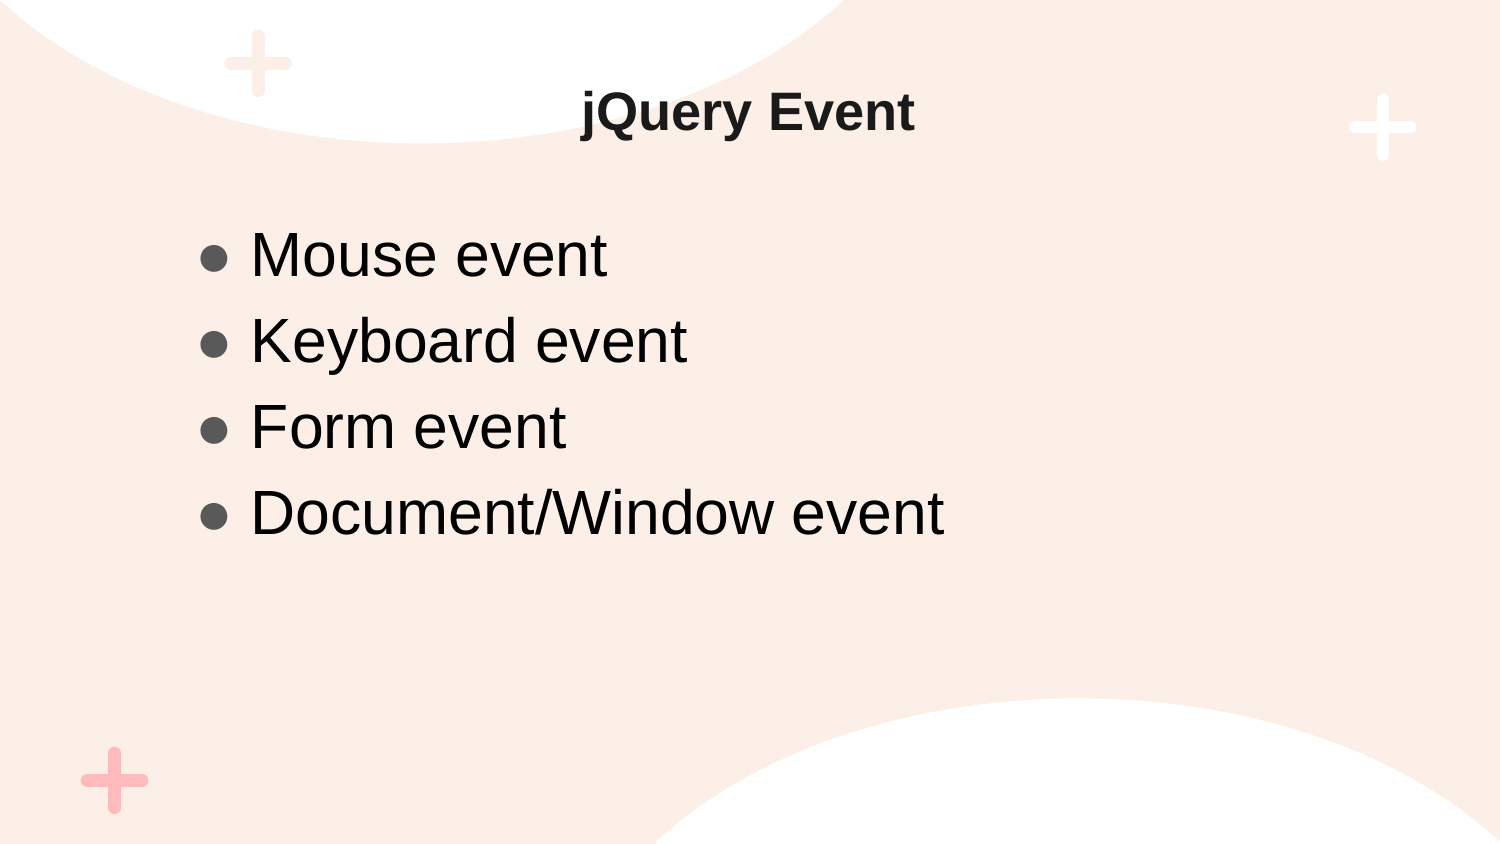

# jQuery Event
● Mouse event
● Keyboard event
● Form event
● Document/Window event